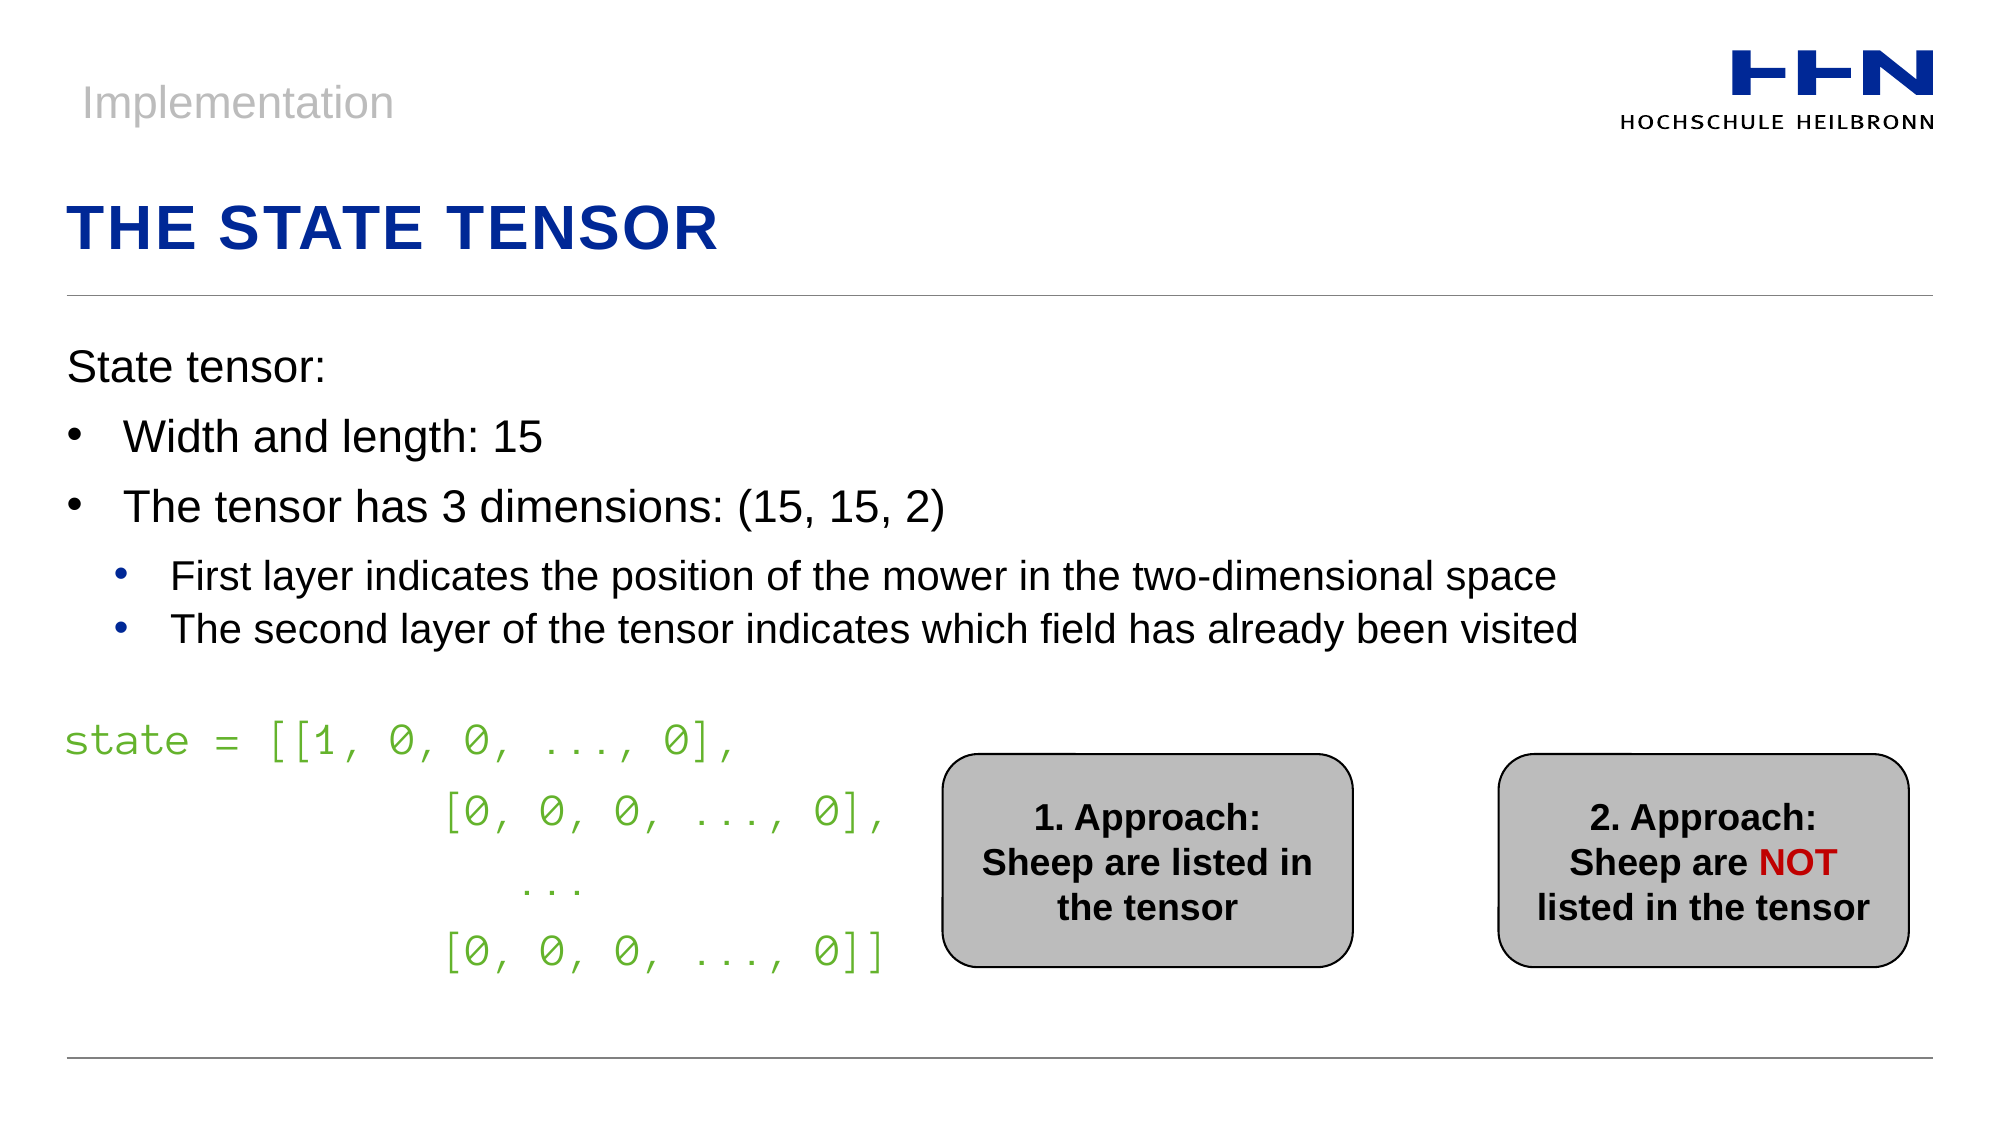

Implementation
# the state tensor
State tensor:
Width and length: 15
The tensor has 3 dimensions: (15, 15, 2)
First layer indicates the position of the mower in the two-dimensional space
The second layer of the tensor indicates which field has already been visited

state = [[1, 0, 0, ..., 0],
  		   [0, 0, 0, ..., 0],
     			...
  		   [0, 0, 0, ..., 0]]

1. Approach:
Sheep are listed in the tensor
2. Approach:
Sheep are NOT listed in the tensor